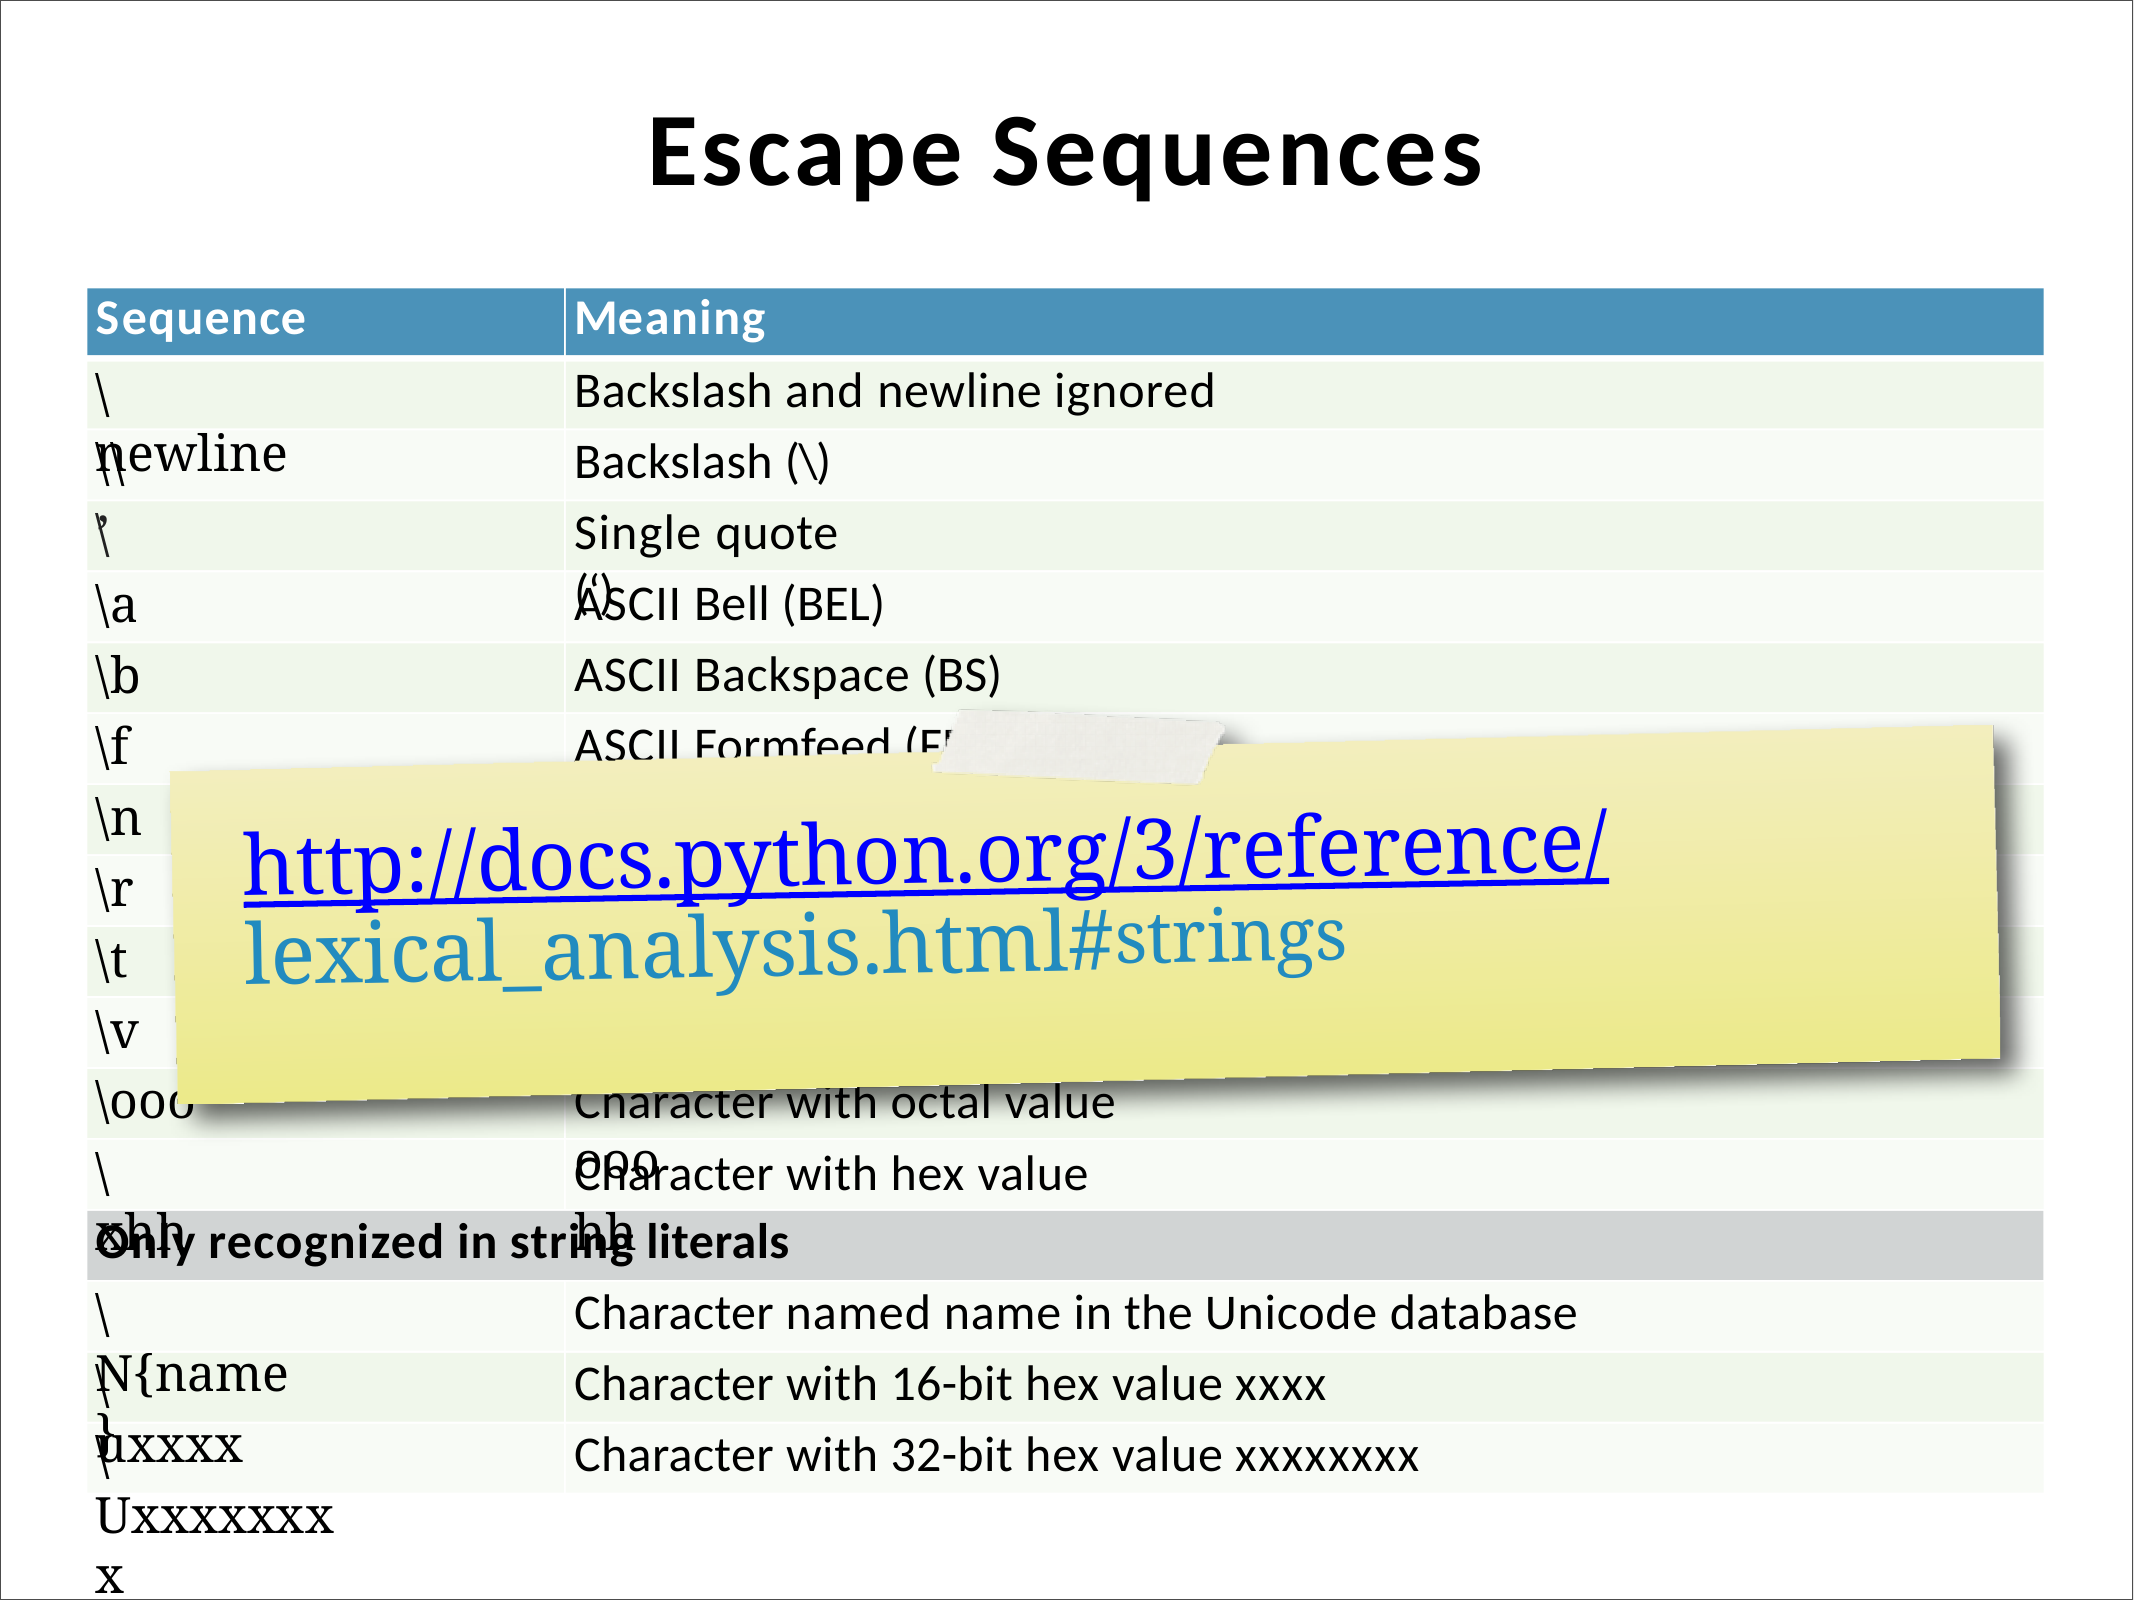

# Escape Sequences
Sequence
Meaning

Backslash and newline ignored

\newline

Backslash (\)

\\

Single quote (‘)

\’

ASCII Bell (BEL)

\a

ASCII Backspace (BS)

\b

ASCII Formfeed (FF)

\f

ASCII Linefeed (LF)

\n

http://docs.python.org/3/reference/
ASCII Carriage Return (CR)

\r

lexical_analysis.html#strings
ASCII Horizontal Tab (TAB)

\t

ASCII Vertical Tab (VT)

\v

\ooo

Character with octal value ooo

\xhh

Character with hex value hh
Only recognized in string literals

Character named name in the Unicode database

\N{name}

Character with 16-bit hex value xxxx

\uxxxx

Character with 32-bit hex value xxxxxxxx

\Uxxxxxxxx